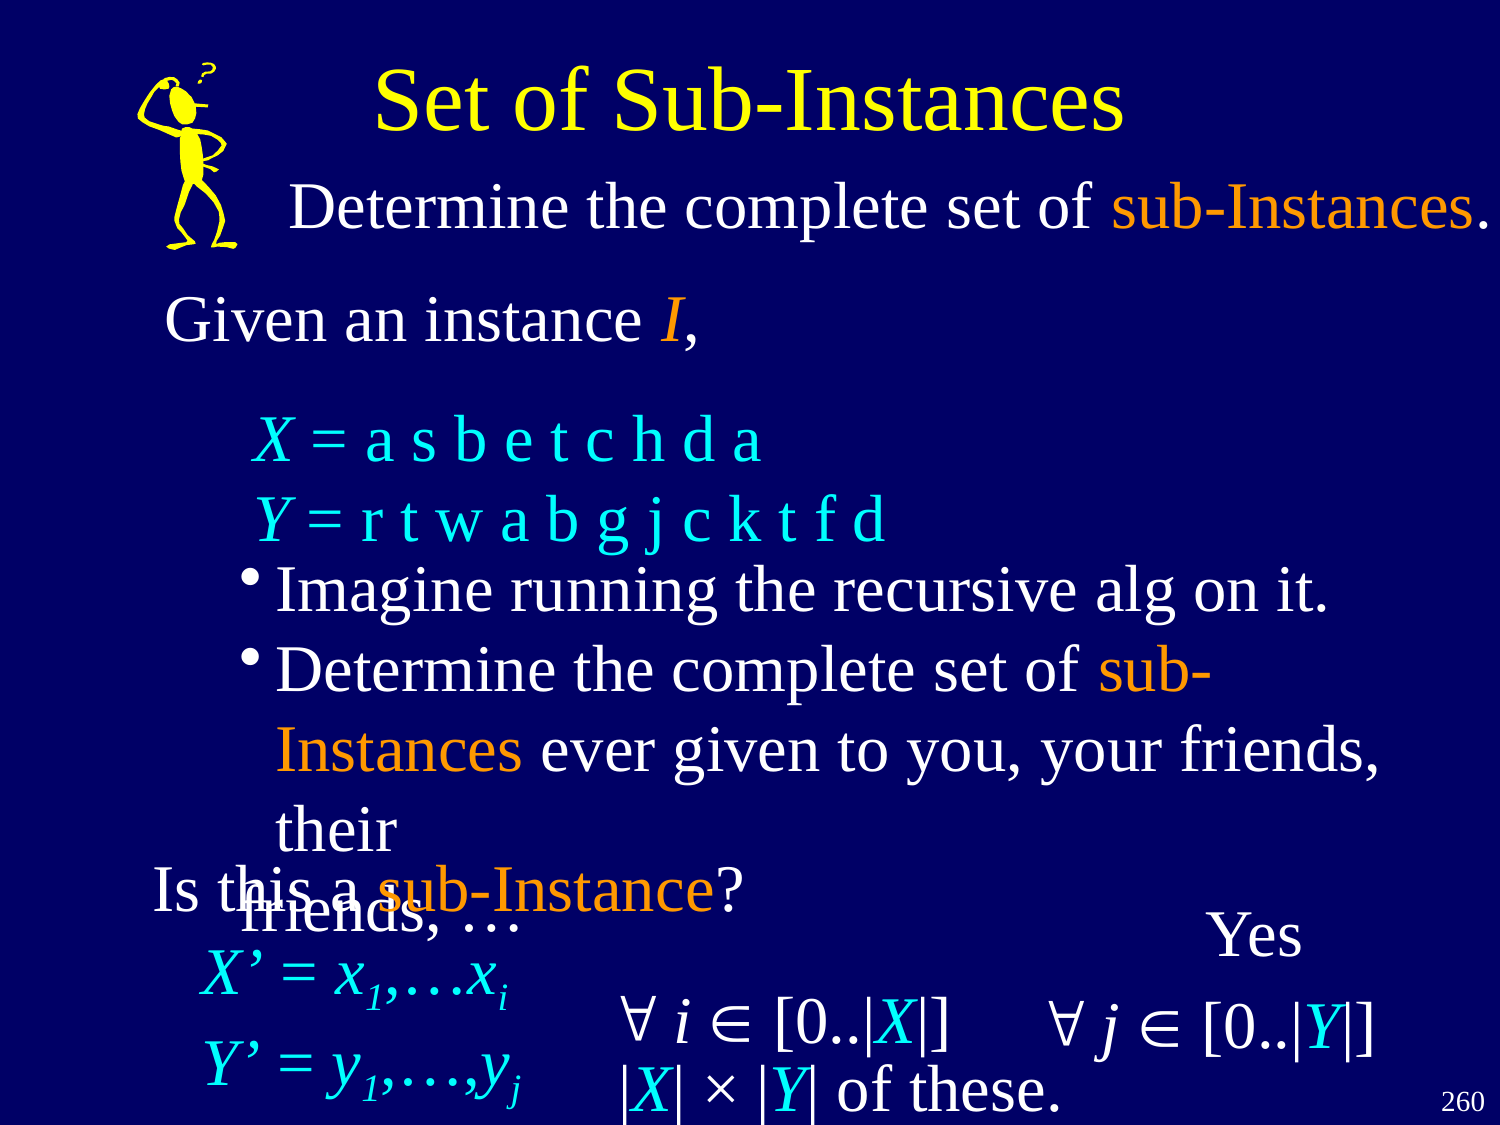

Set of Sub-Instances

Determine the complete set of sub-Instances.
Given an instance I,
X = a s b e t c h d a
Y = r t w a b g j c k t f d
Imagine running the recursive alg on it.
Determine the complete set of sub-Instances ever given to you, your friends, their
friends, …
Is this a sub-Instance?
Yes
X’ = x1,…xi
Y’ = y1,…,yj
∀ i ∈ [0..|X|]
∀ j ∈ [0..|Y|]
|X| × |Y| of these.